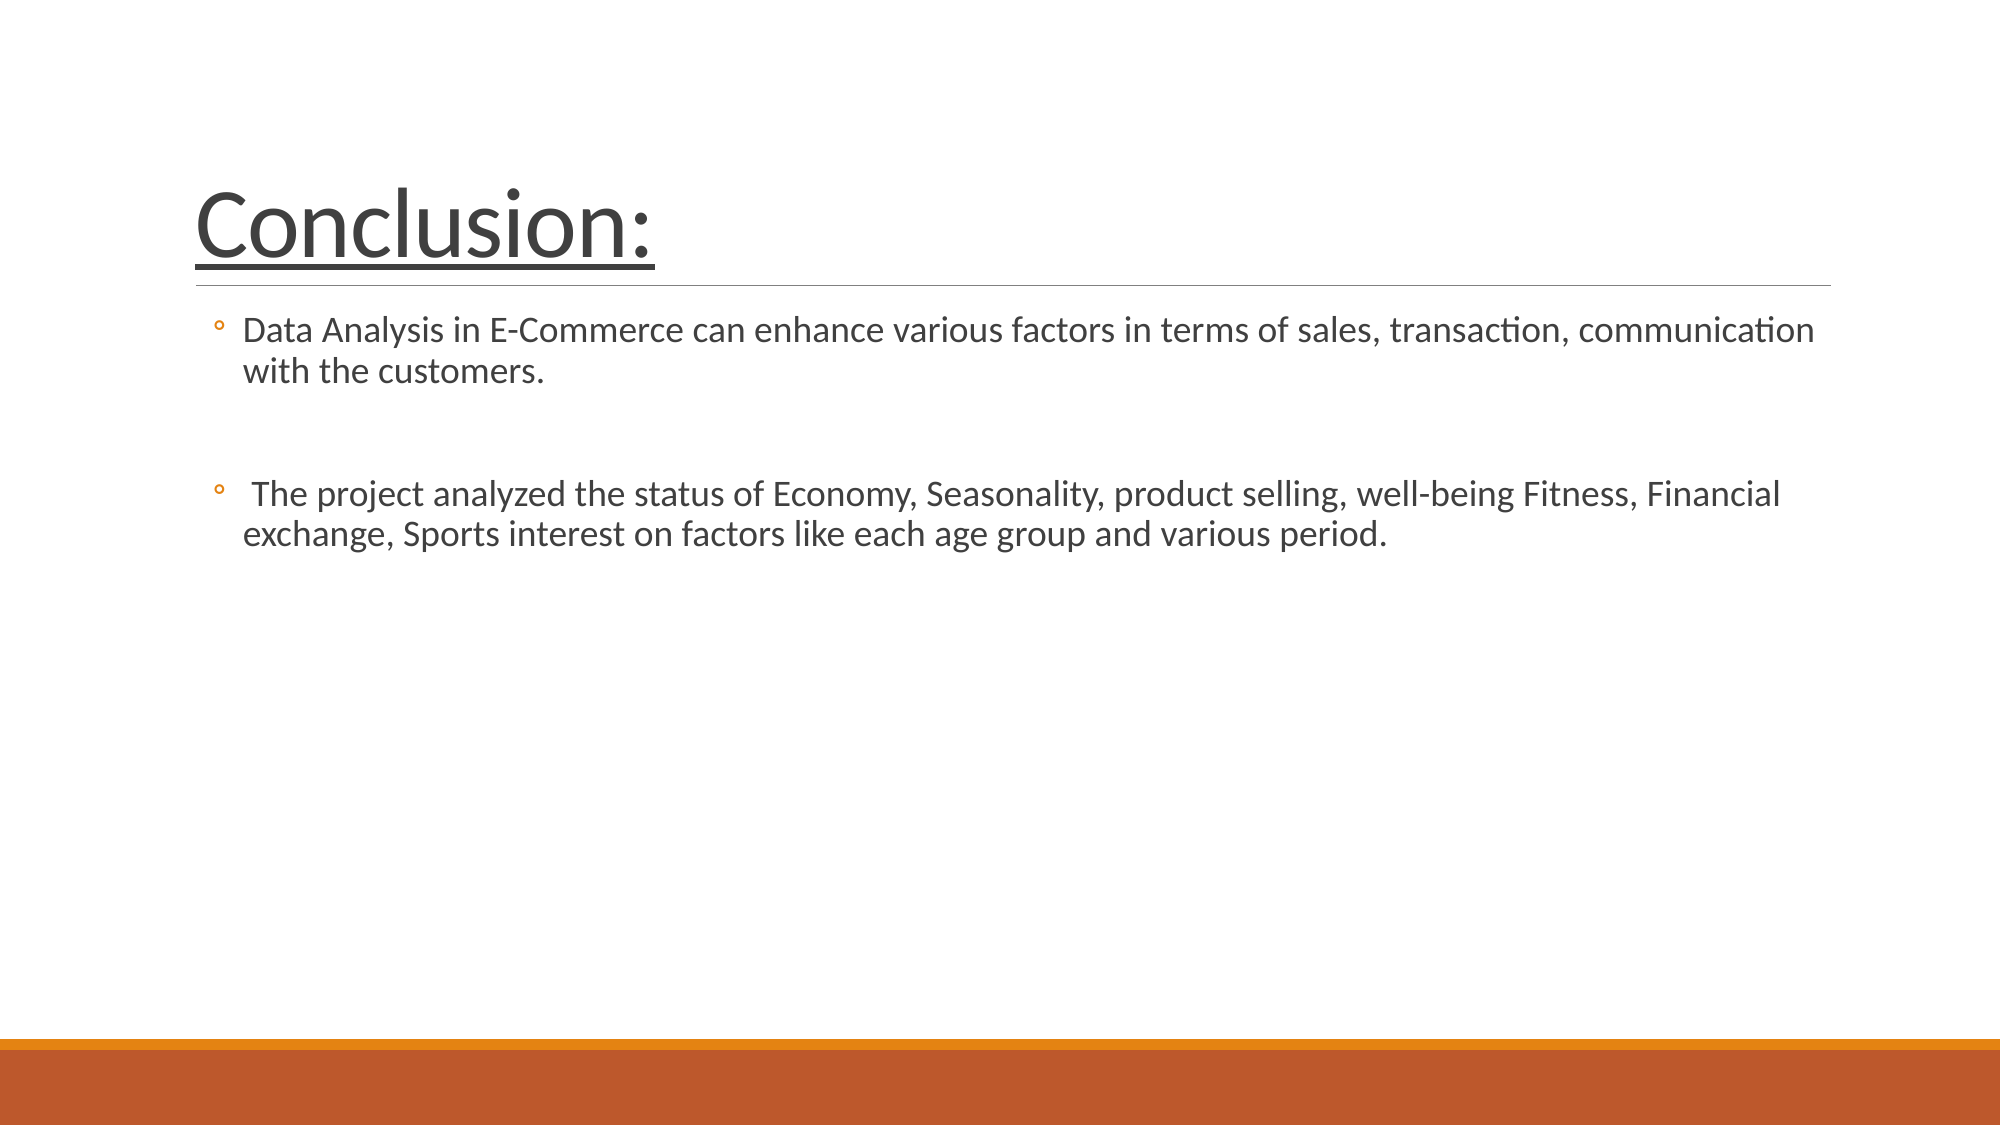

# Conclusion:
Data Analysis in E-Commerce can enhance various factors in terms of sales, transaction, communication with the customers.

 The project analyzed the status of Economy, Seasonality, product selling, well-being Fitness, Financial exchange, Sports interest on factors like each age group and various period.